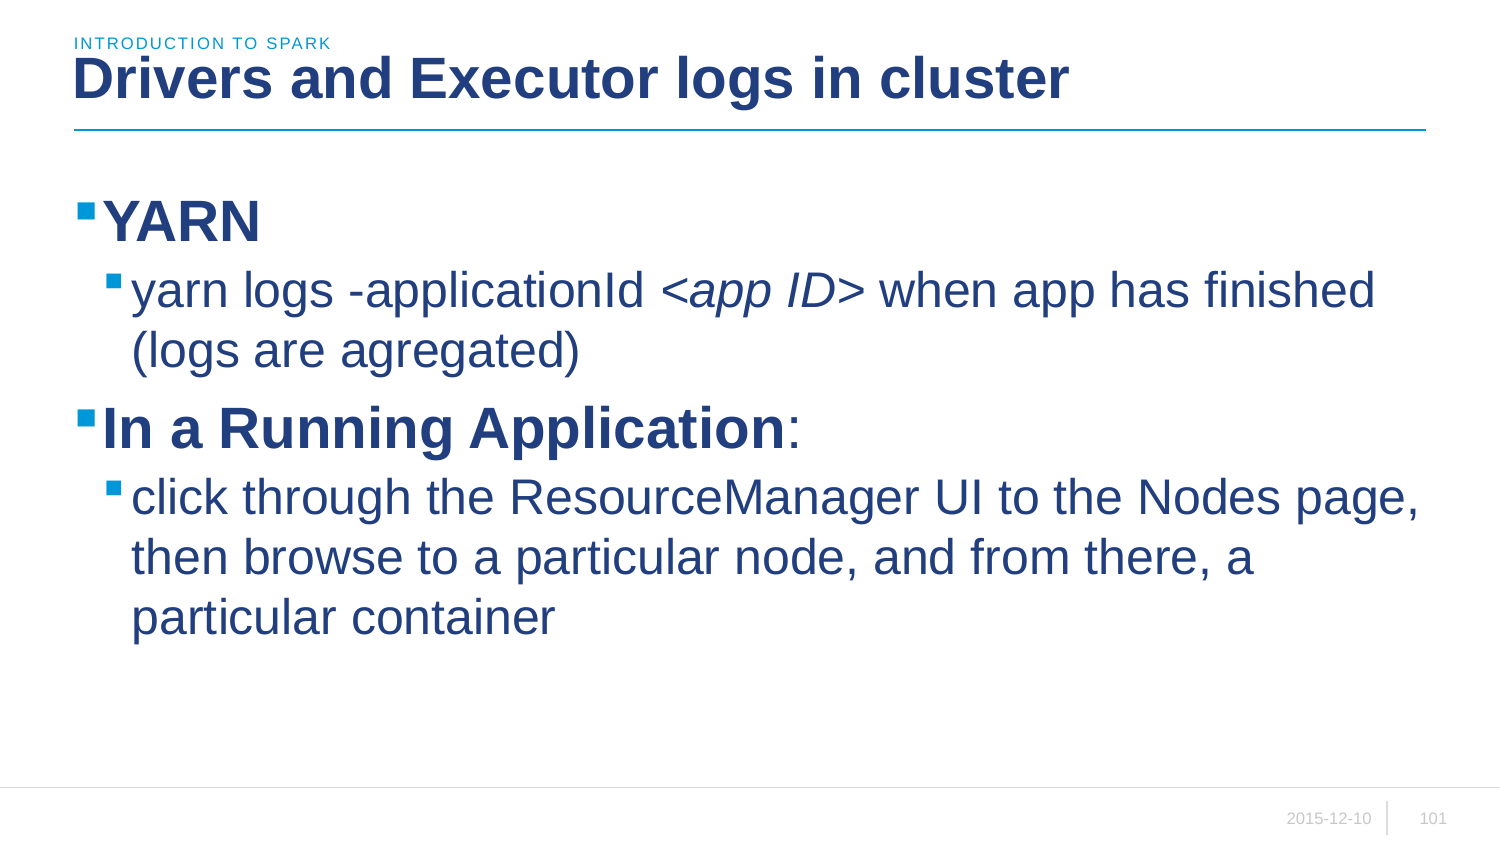

introduction to sparK
# Drivers and Executor logs in cluster
YARN
yarn logs -applicationId <app ID> when app has finished (logs are agregated)
In a Running Application:
click through the ResourceManager UI to the Nodes page, then browse to a particular node, and from there, a particular container